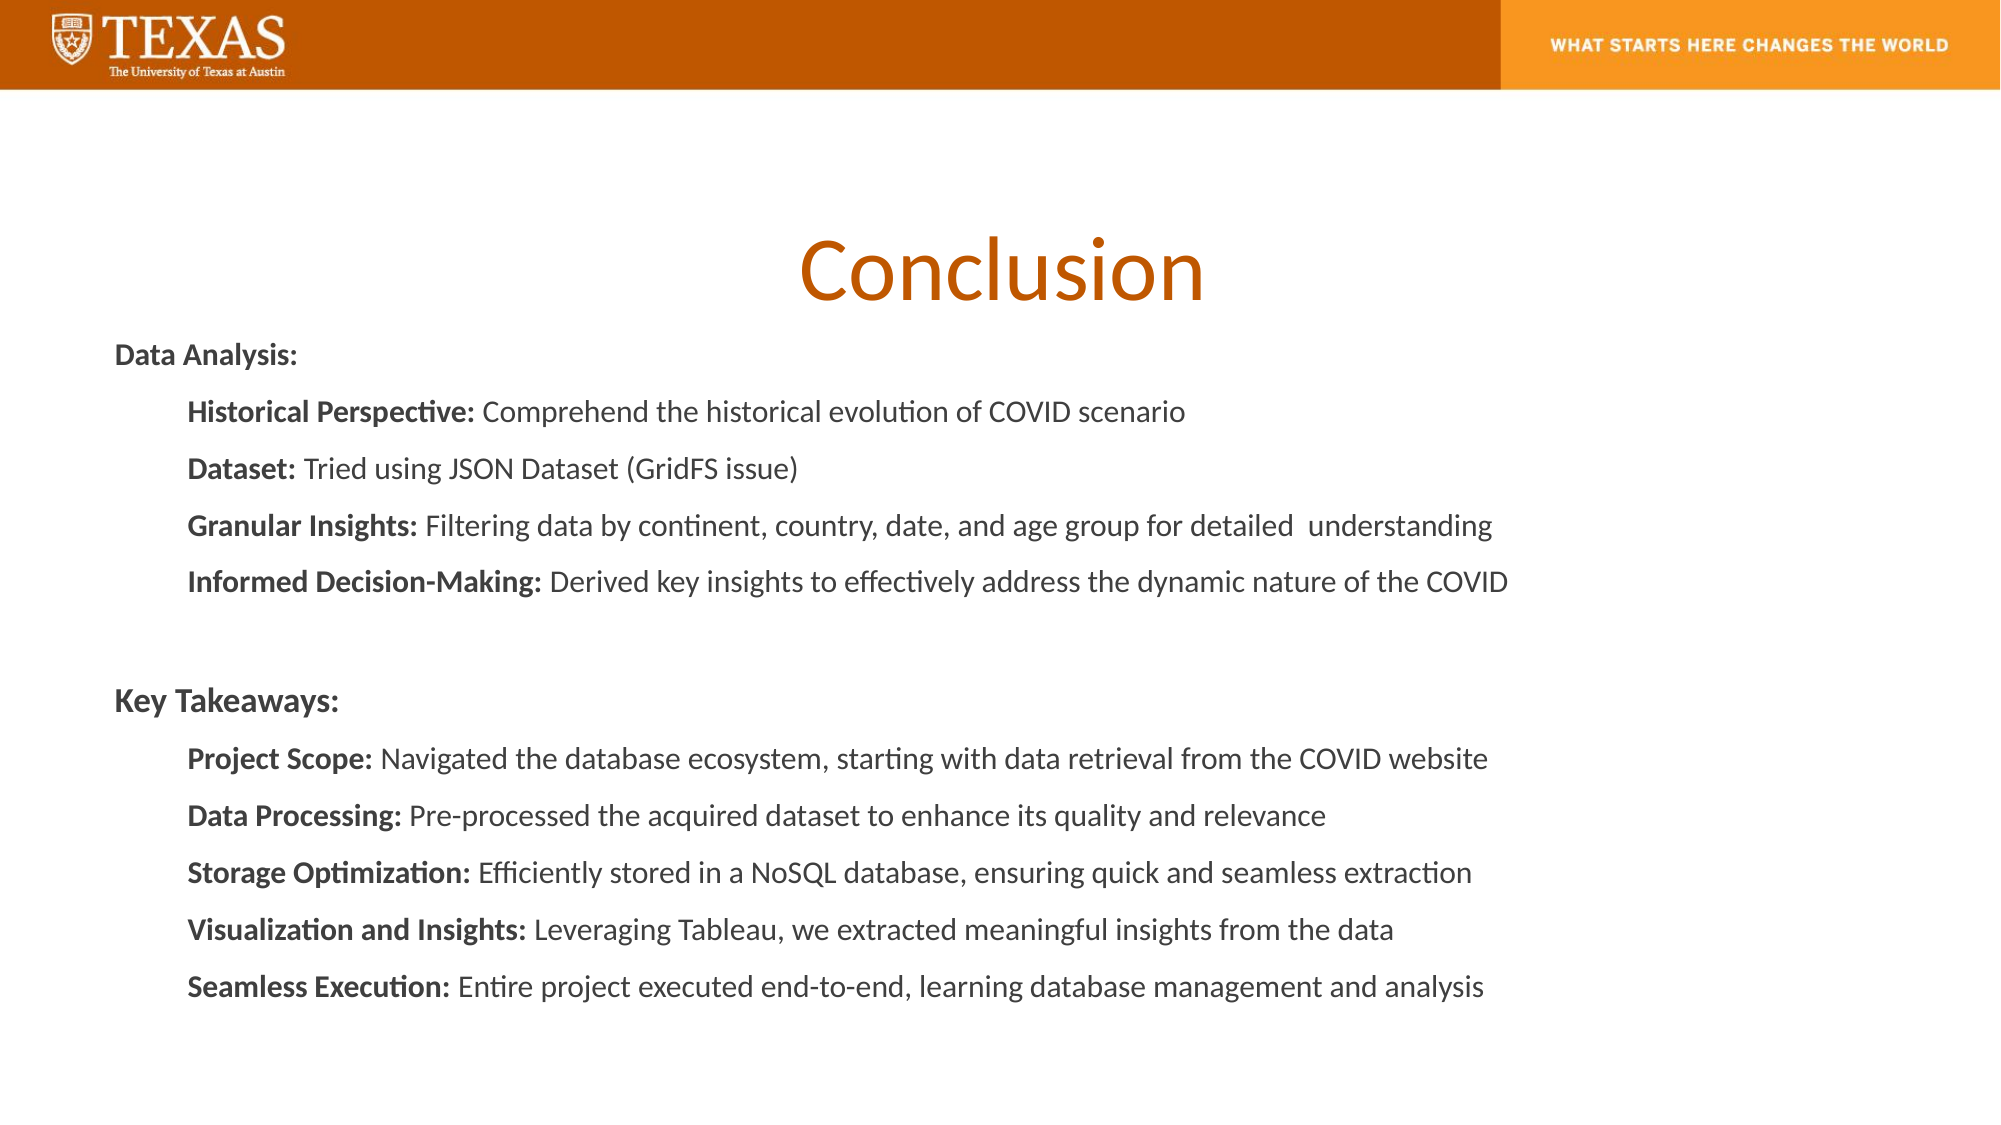

# Conclusion
Data Analysis:
Historical Perspective: Comprehend the historical evolution of COVID scenario
Dataset: Tried using JSON Dataset (GridFS issue)
Granular Insights: Filtering data by continent, country, date, and age group for detailed  understanding
Informed Decision-Making: Derived key insights to effectively address the dynamic nature of the COVID

Key Takeaways:
Project Scope: Navigated the database ecosystem, starting with data retrieval from the COVID website
Data Processing: Pre-processed the acquired dataset to enhance its quality and relevance
Storage Optimization: Efficiently stored in a NoSQL database, ensuring quick and seamless extraction
Visualization and Insights: Leveraging Tableau, we extracted meaningful insights from the data
Seamless Execution: Entire project executed end-to-end, learning database management and analysis